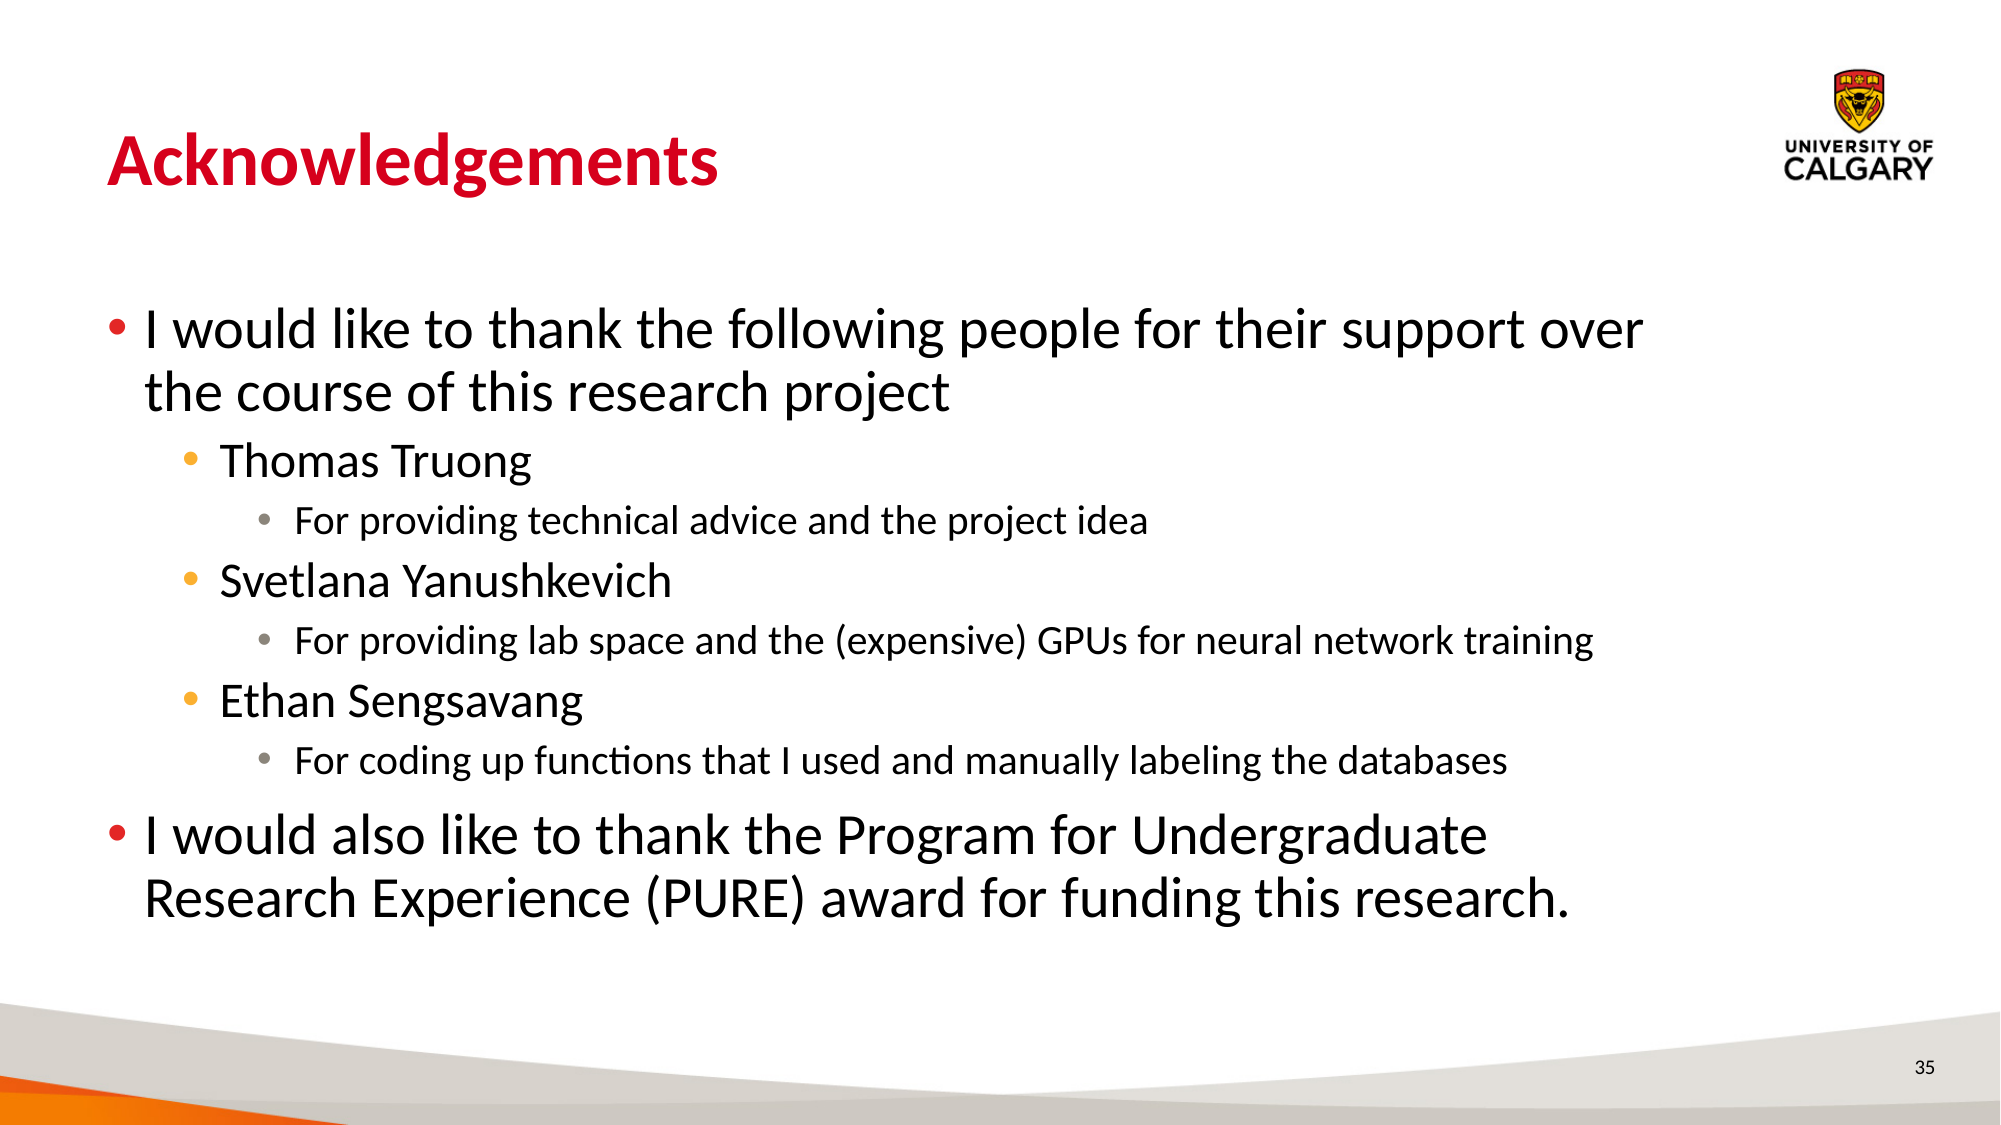

# Acknowledgements
I would like to thank the following people for their support over the course of this research project
Thomas Truong
For providing technical advice and the project idea
Svetlana Yanushkevich
For providing lab space and the (expensive) GPUs for neural network training
Ethan Sengsavang
For coding up functions that I used and manually labeling the databases
I would also like to thank the Program for Undergraduate Research Experience (PURE) award for funding this research.
35